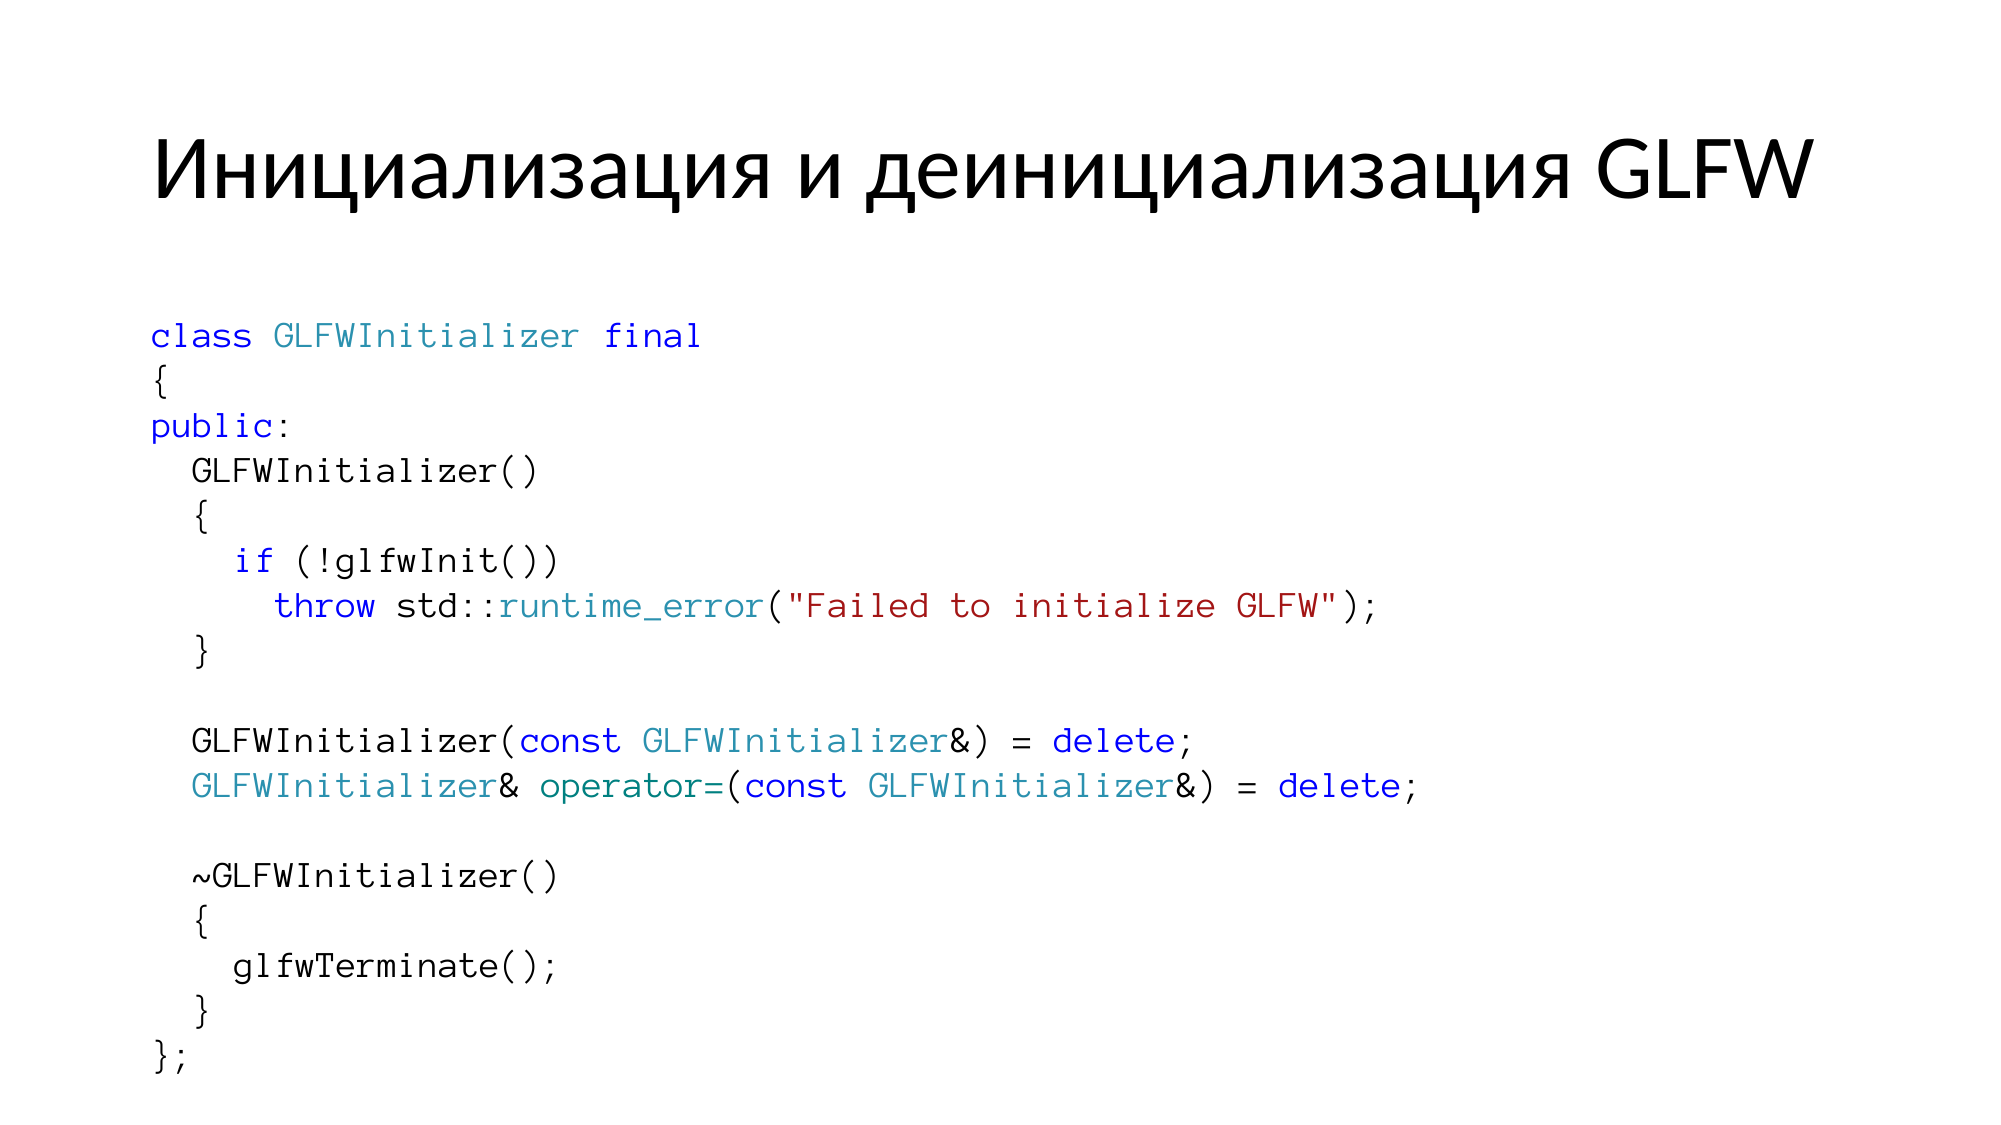

# Инициализация и деинициализация GLFW
class GLFWInitializer final
{
public:
  GLFWInitializer()
  {
    if (!glfwInit())
      throw std::runtime_error("Failed to initialize GLFW");
  }

  GLFWInitializer(const GLFWInitializer&) = delete;
  GLFWInitializer& operator=(const GLFWInitializer&) = delete;

  ~GLFWInitializer()
  {
    glfwTerminate();
  }
};